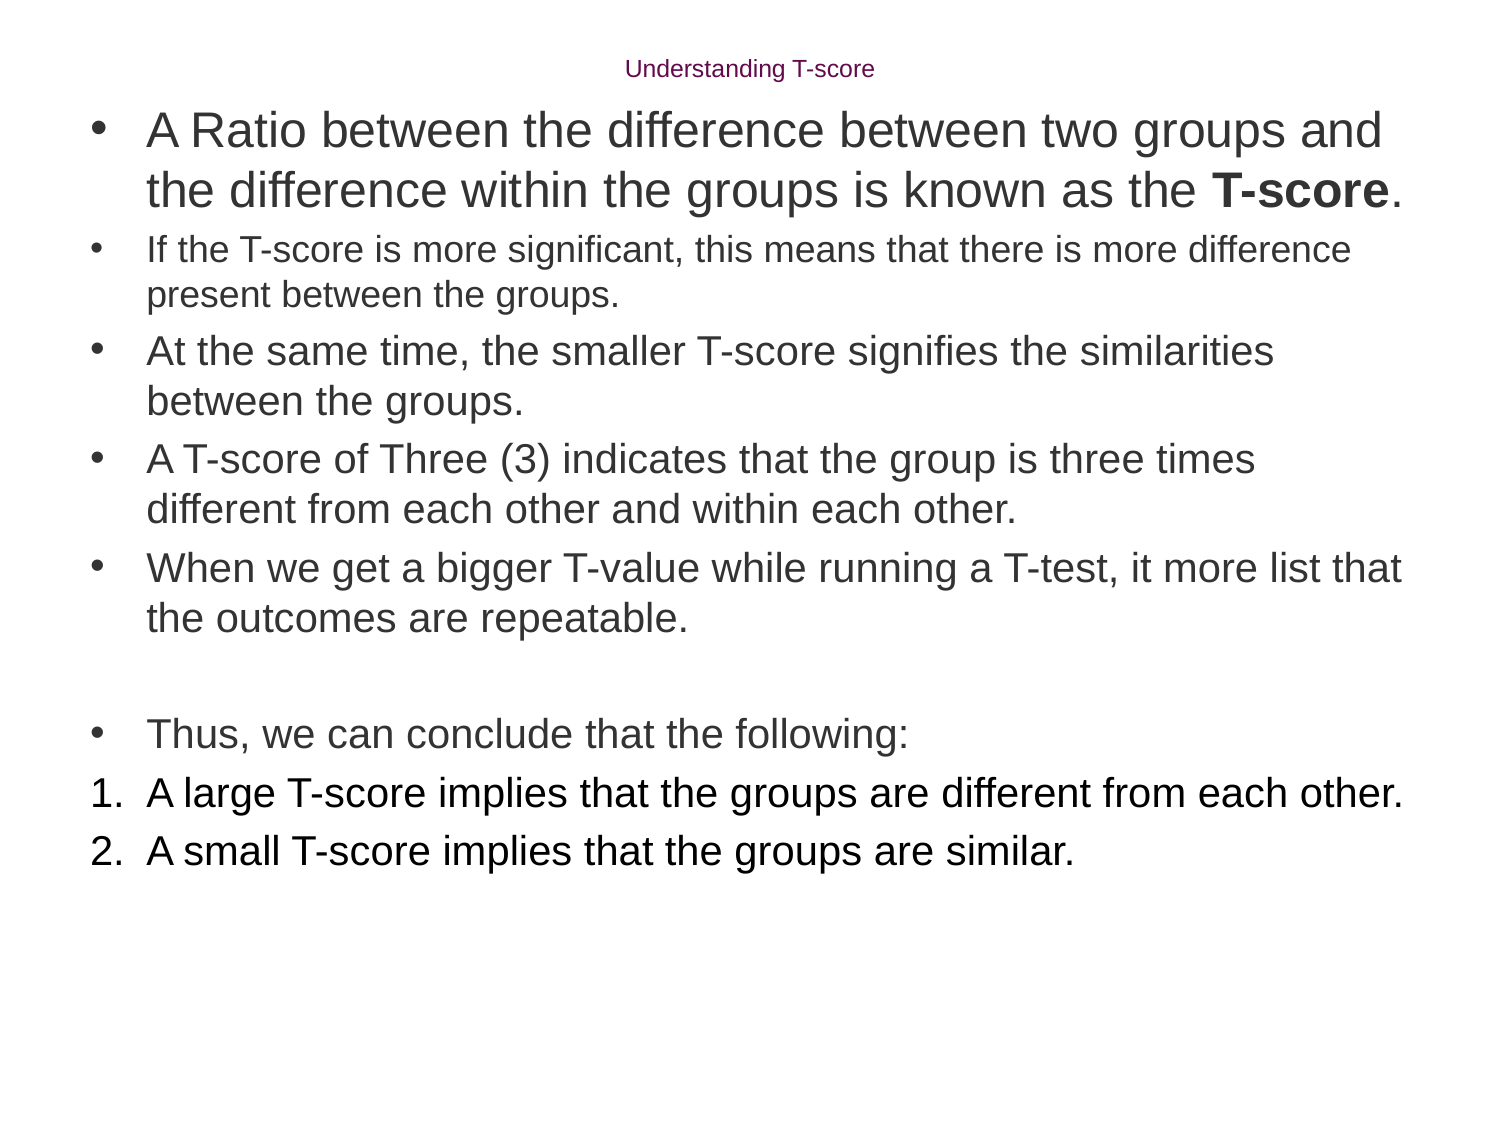

# Understanding T-score
A Ratio between the difference between two groups and the difference within the groups is known as the T-score.
If the T-score is more significant, this means that there is more difference present between the groups.
At the same time, the smaller T-score signifies the similarities between the groups.
A T-score of Three (3) indicates that the group is three times different from each other and within each other.
When we get a bigger T-value while running a T-test, it more list that the outcomes are repeatable.

Thus, we can conclude that the following:
A large T-score implies that the groups are different from each other.
A small T-score implies that the groups are similar.